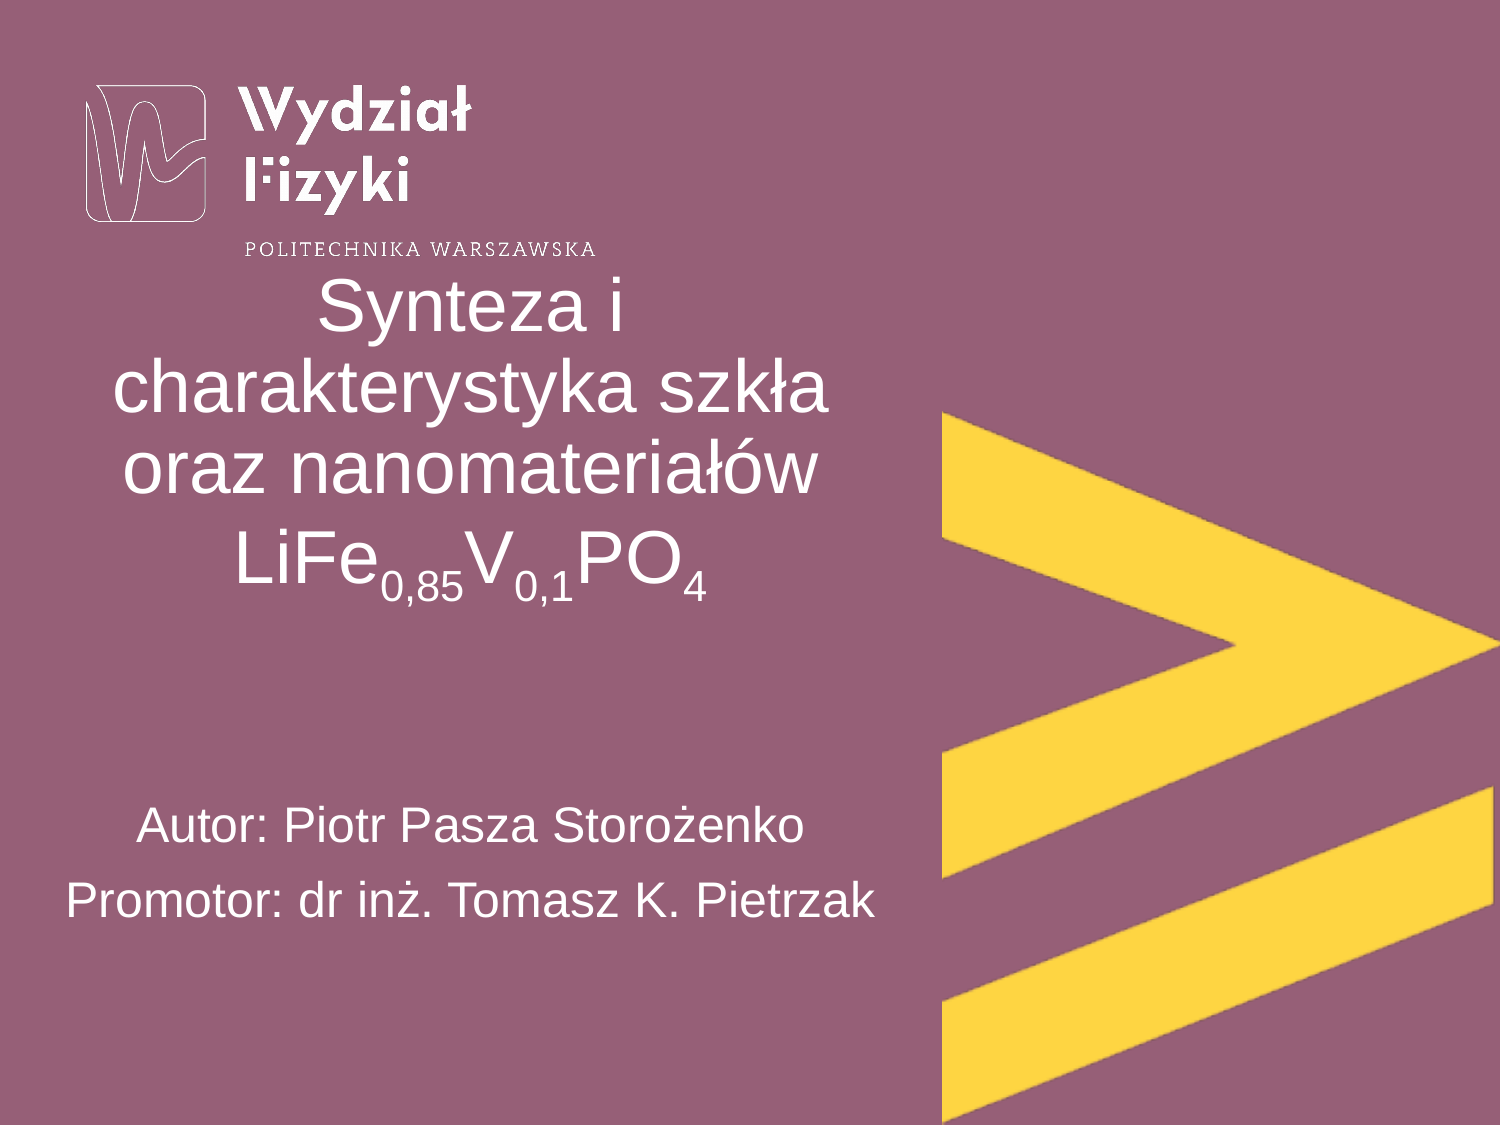

# Synteza i charakterystyka szkła oraz nanomateriałów LiFe0,85V0,1PO4
Autor: Piotr Pasza Storożenko
Promotor: dr inż. Tomasz K. Pietrzak